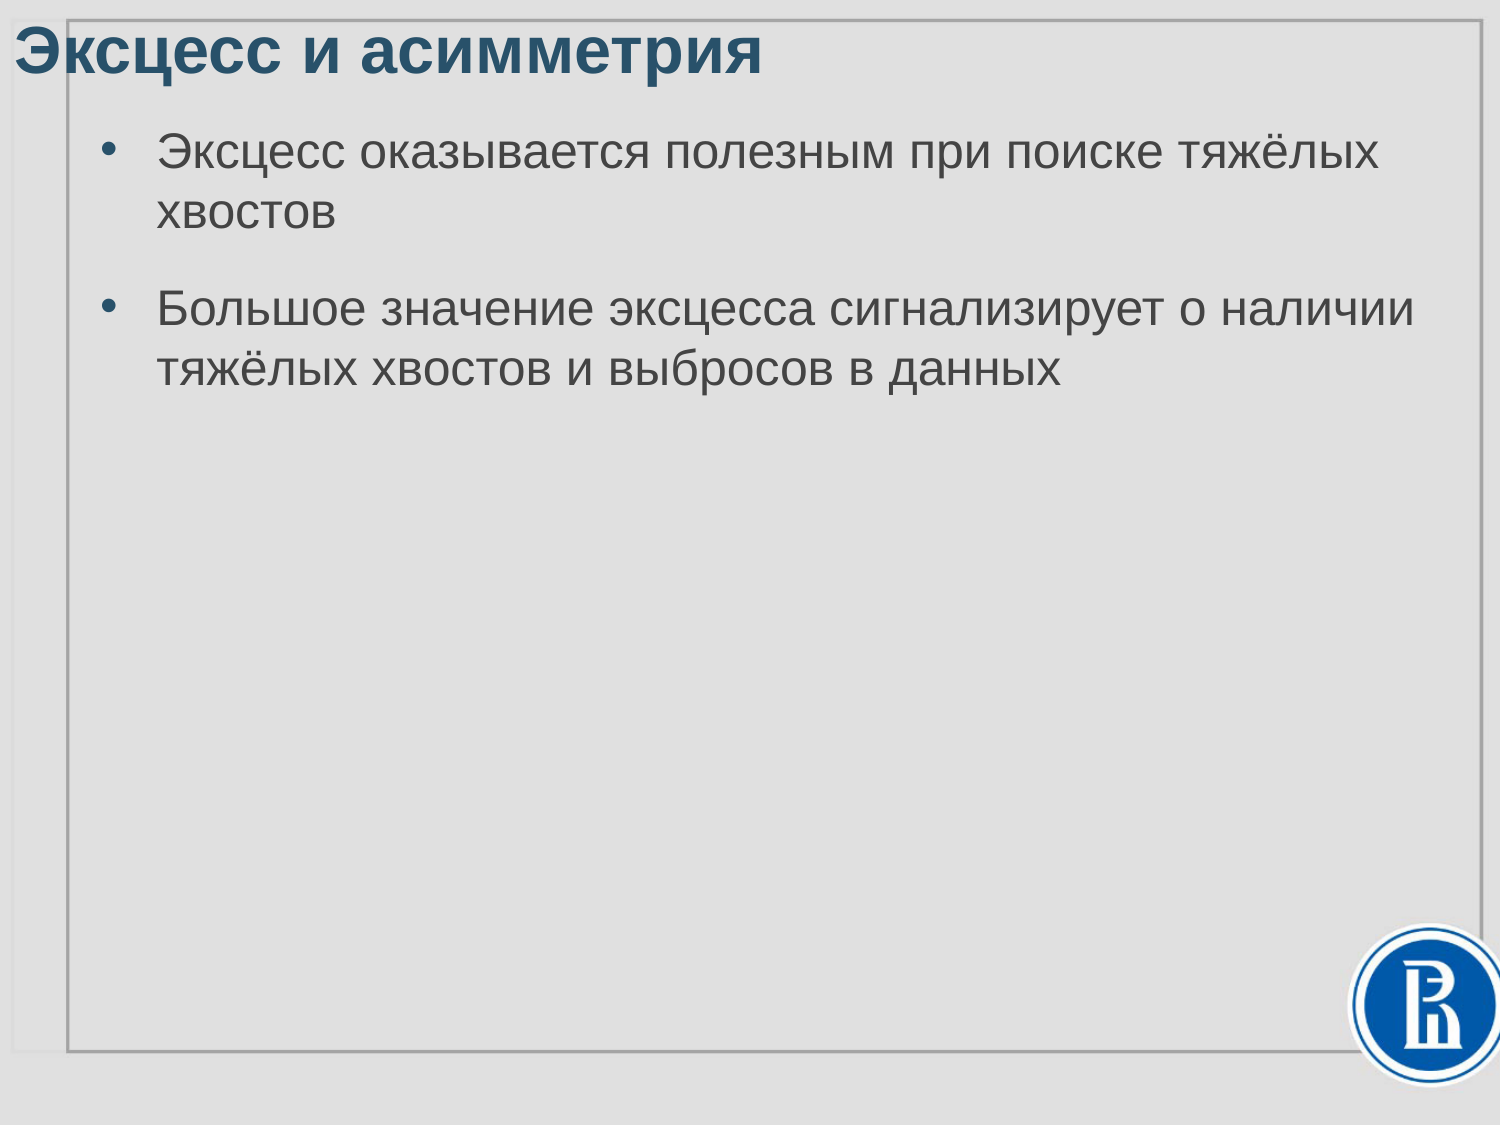

Эксцесс и асимметрия
Эксцесс оказывается полезным при поиске тяжёлых хвостов
Большое значение эксцесса сигнализирует о наличии тяжёлых хвостов и выбросов в данных